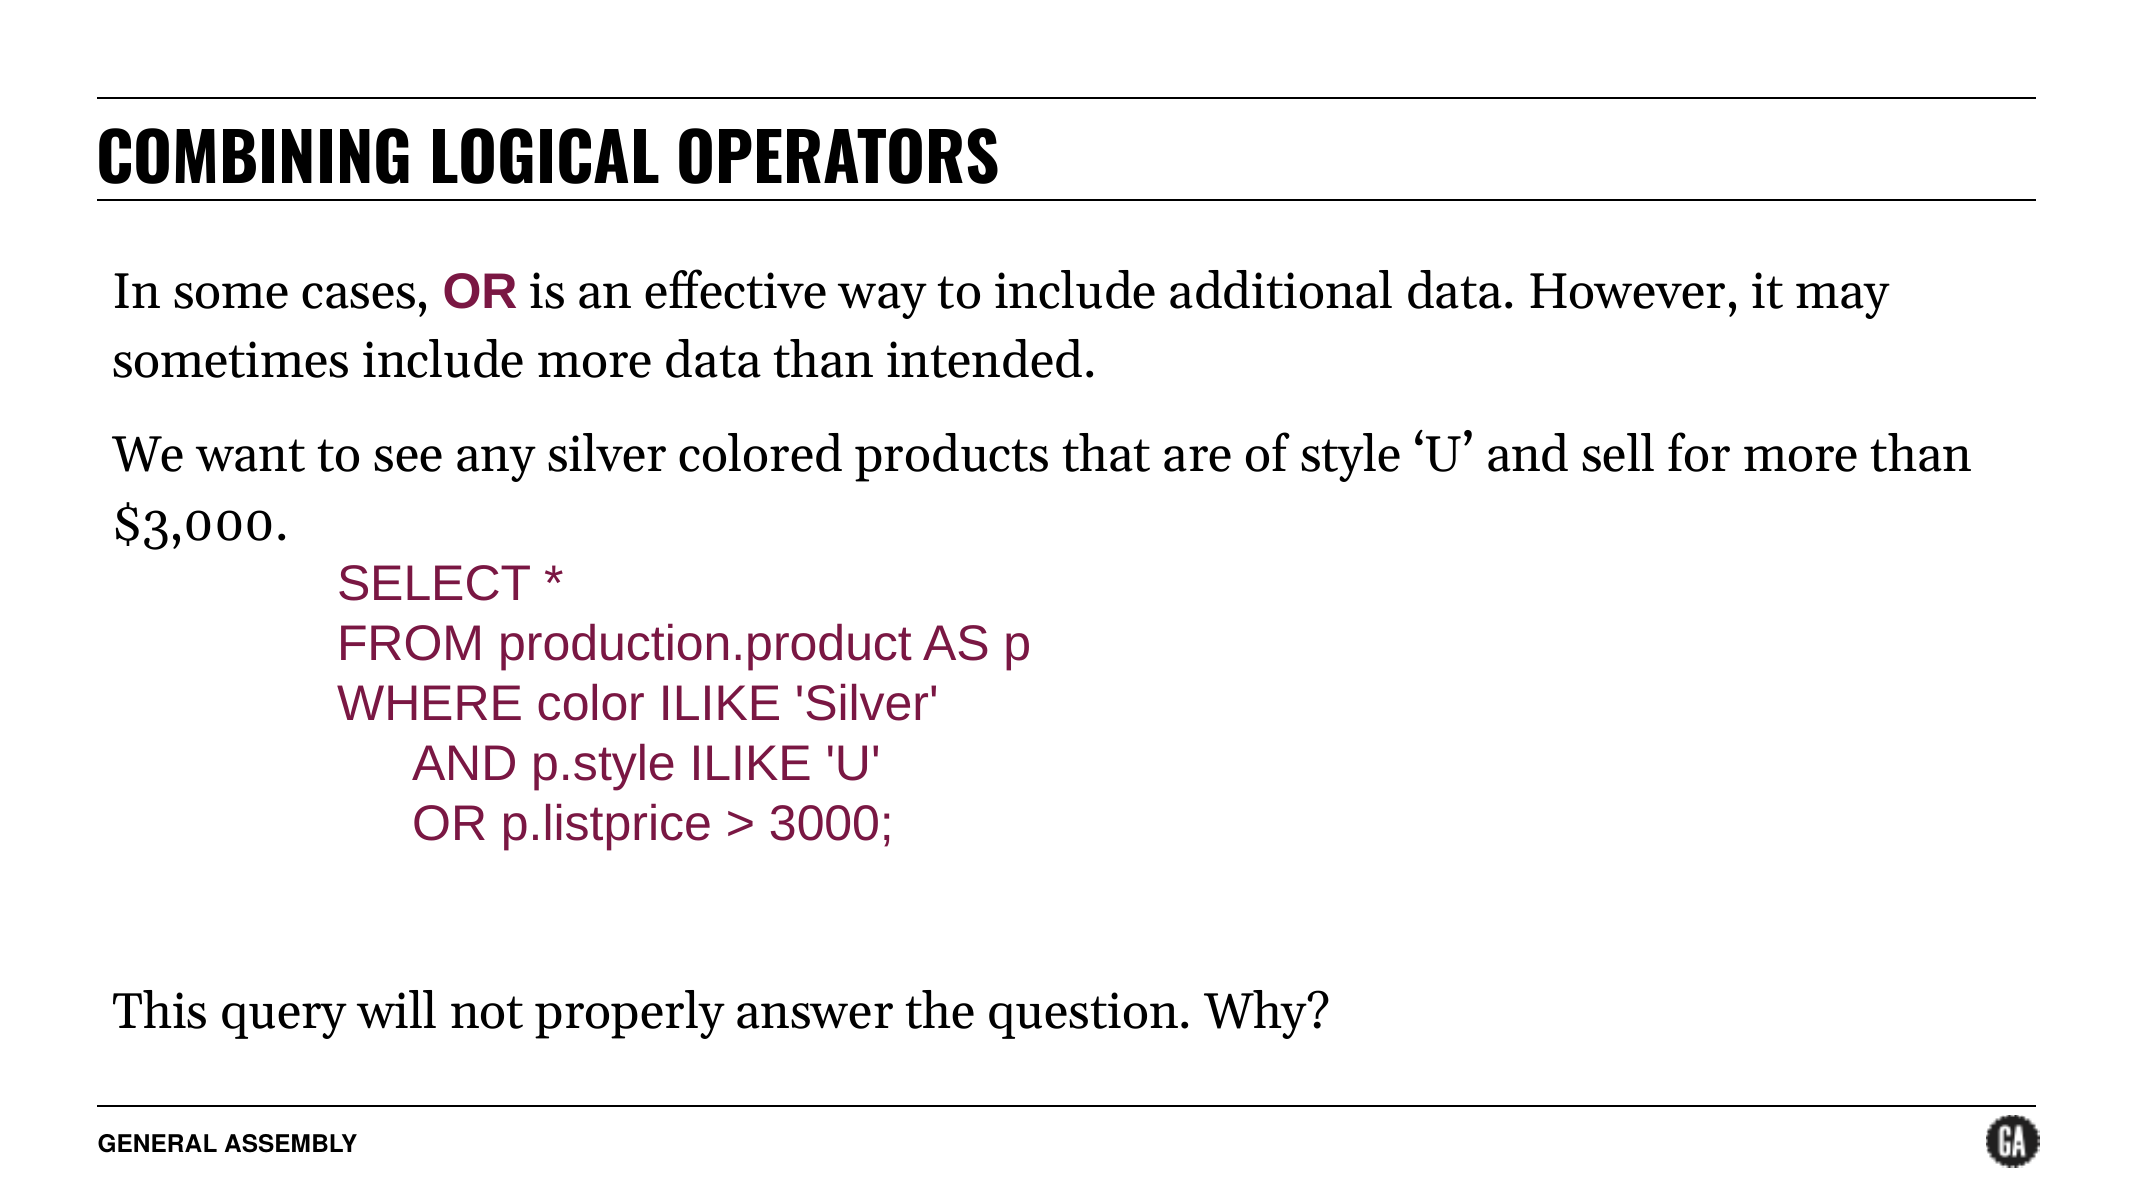

# COMBINING LOGICAL OPERATORS
In some cases, OR is an effective way to include additional data. However, it may sometimes include more data than intended.
We want to see any silver colored products that are of style ‘U’ and sell for more than $3,000.
SELECT *
FROM production.product AS p
WHERE color ILIKE 'Silver'
AND p.style ILIKE 'U'
OR p.listprice > 3000;

This query will not properly answer the question. Why?